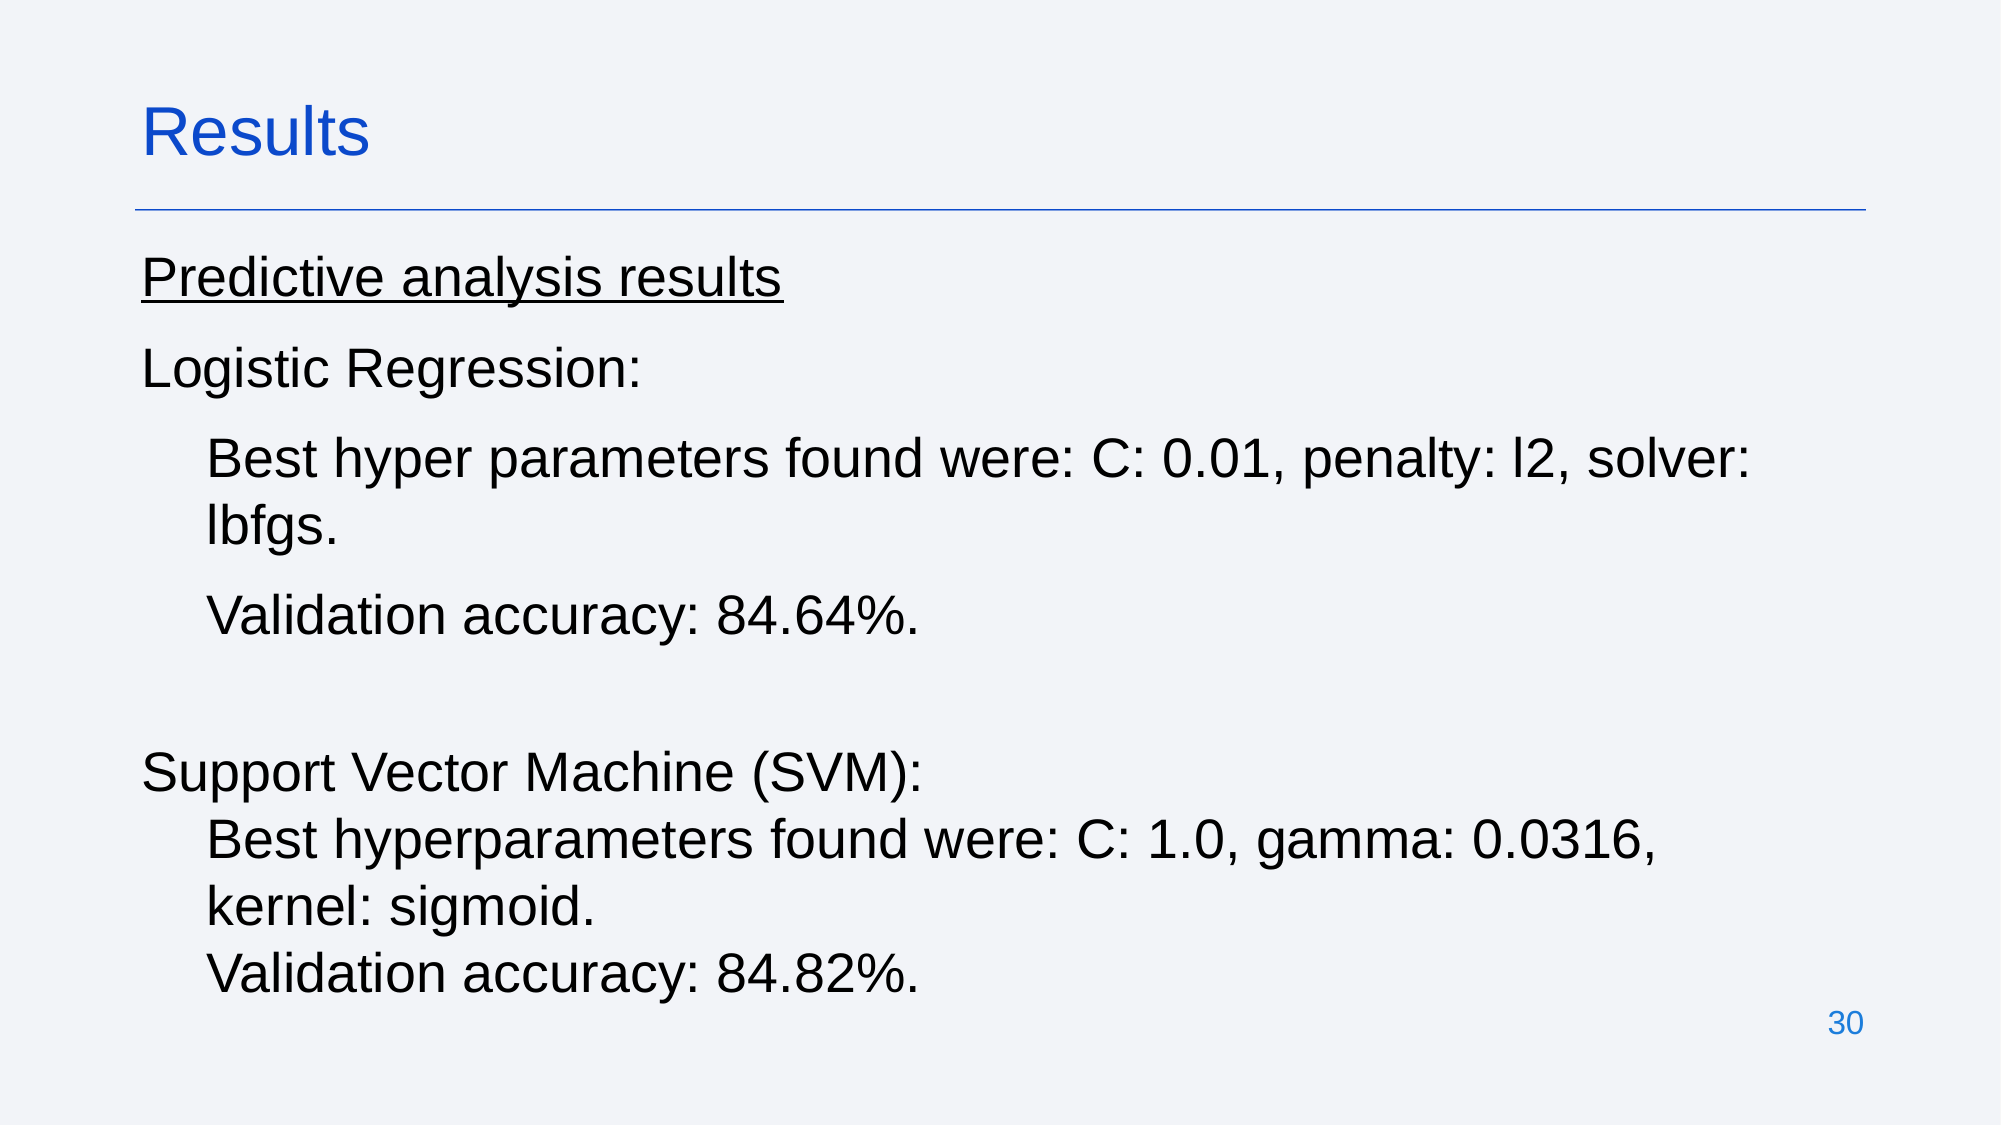

Results
Predictive analysis results
Logistic Regression:
Best hyper parameters found were: C: 0.01, penalty: l2, solver: lbfgs.
Validation accuracy: 84.64%.

Support Vector Machine (SVM):
Best hyperparameters found were: C: 1.0, gamma: 0.0316, kernel: sigmoid.
Validation accuracy: 84.82%.

30